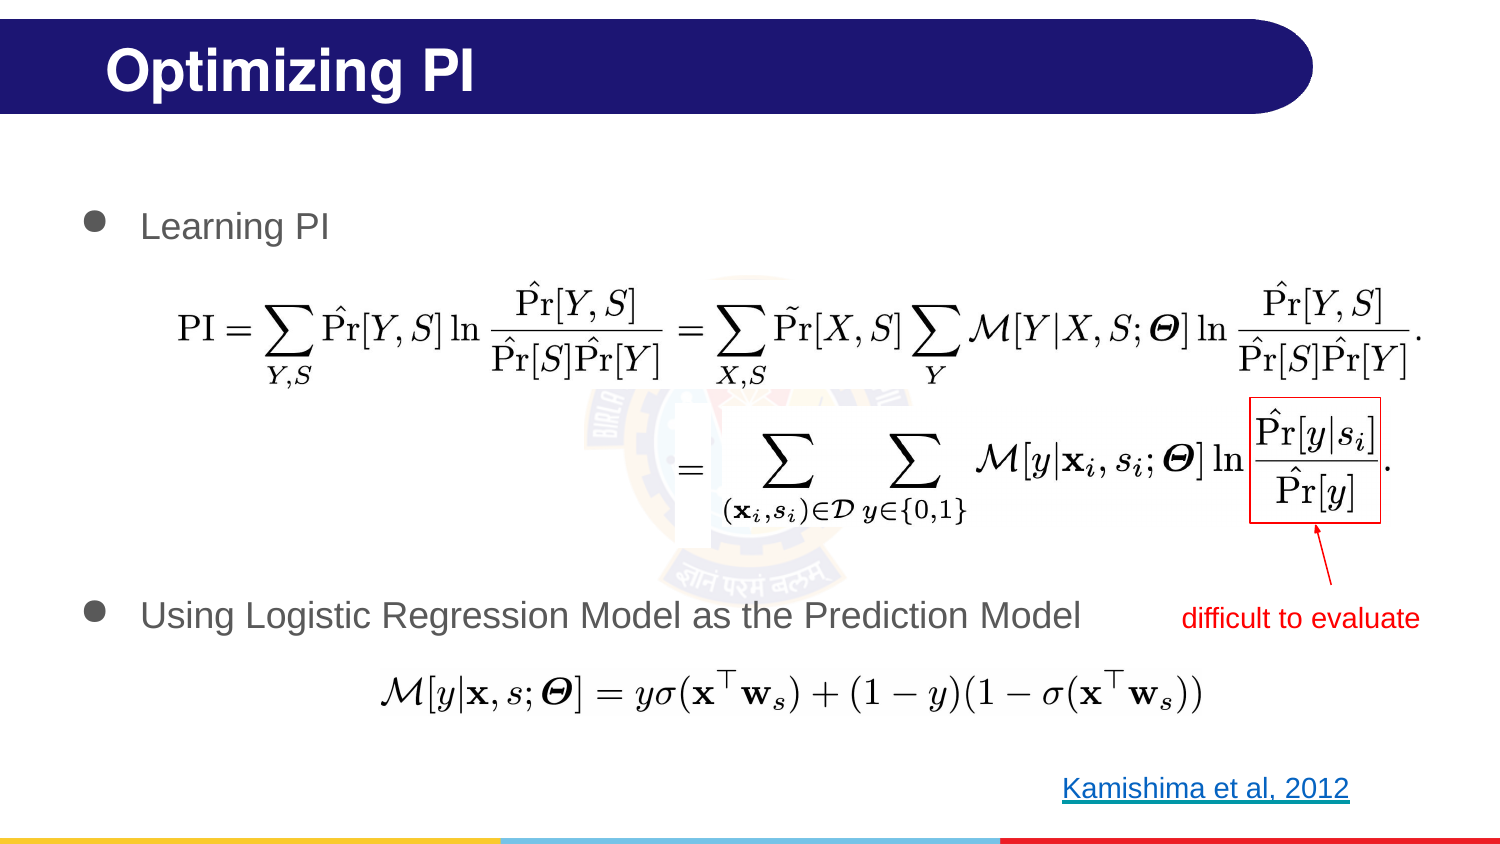

# Optimizing PI

Learning PI

Using Logistic Regression Model as the Prediction Model
difficult to evaluate

Kamishima et al, 2012